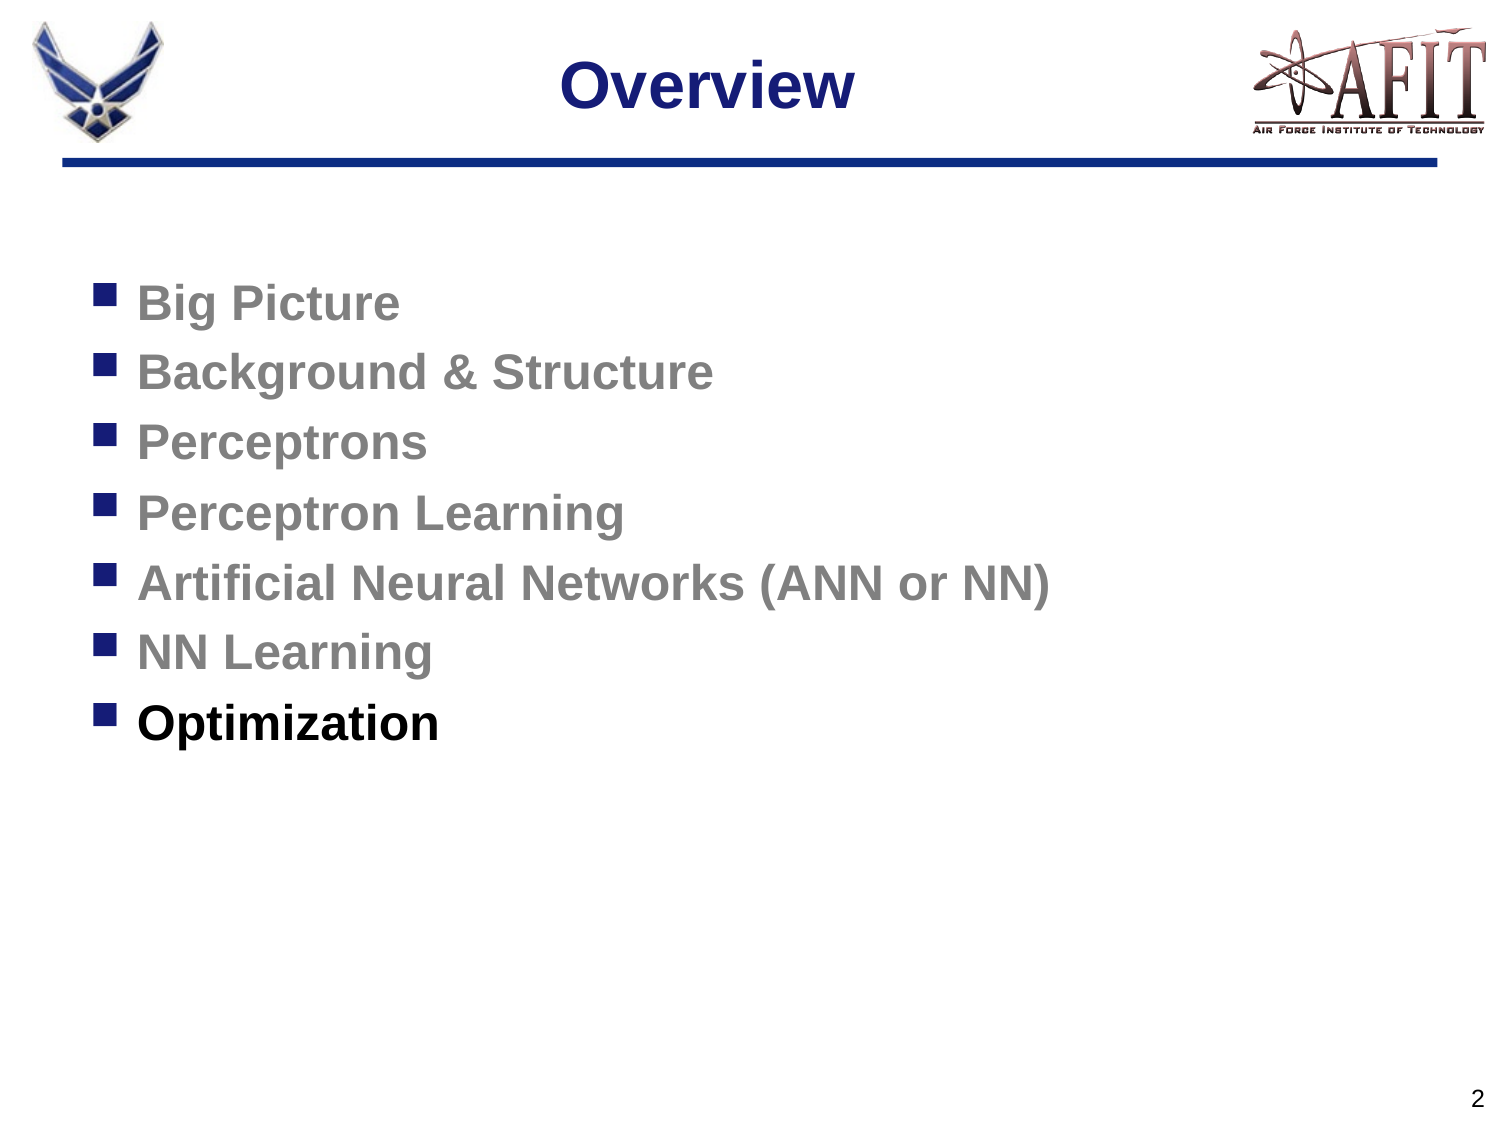

# Overview
Big Picture
Background & Structure
Perceptrons
Perceptron Learning
Artificial Neural Networks (ANN or NN)
NN Learning
Optimization